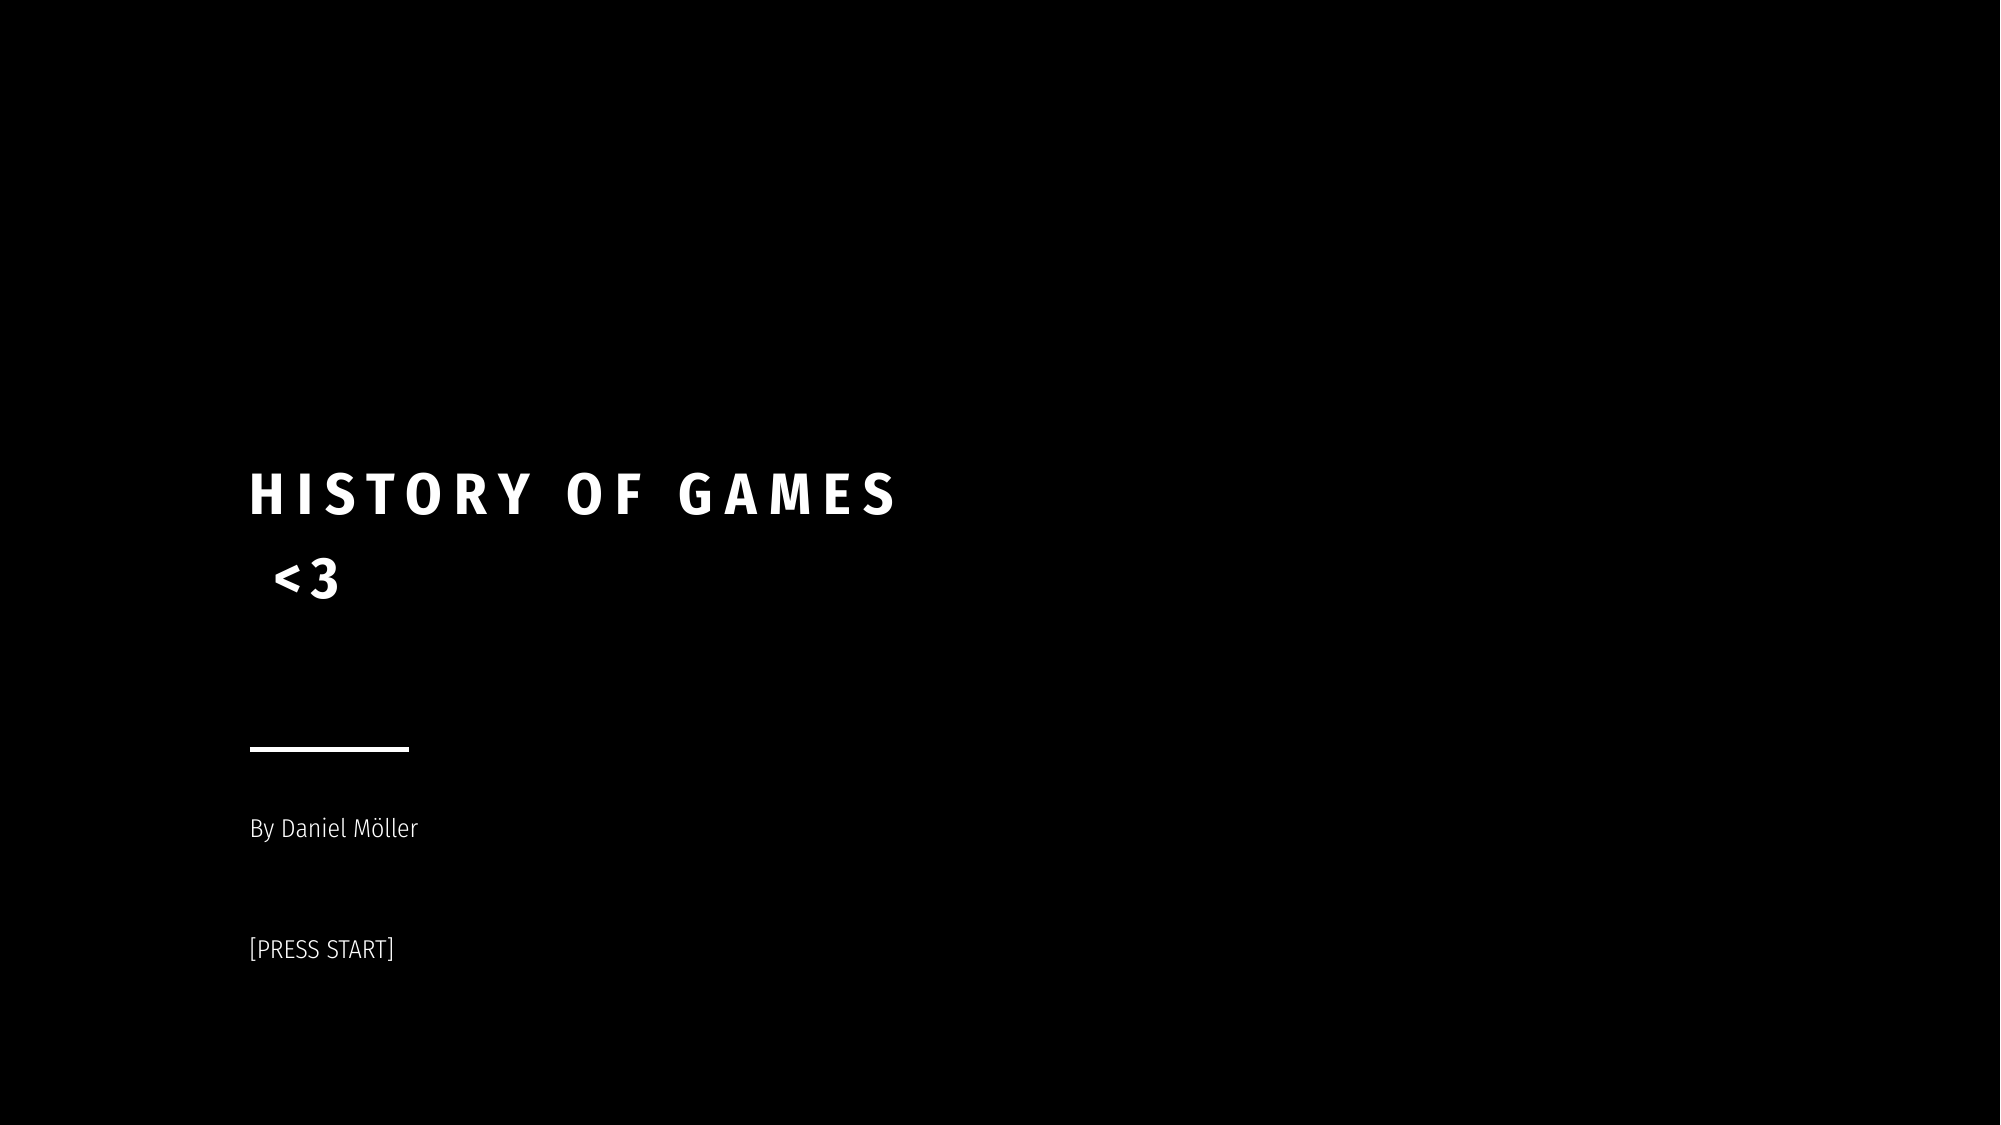

# History of Games  <3
By Daniel Möller
[PRESS START]